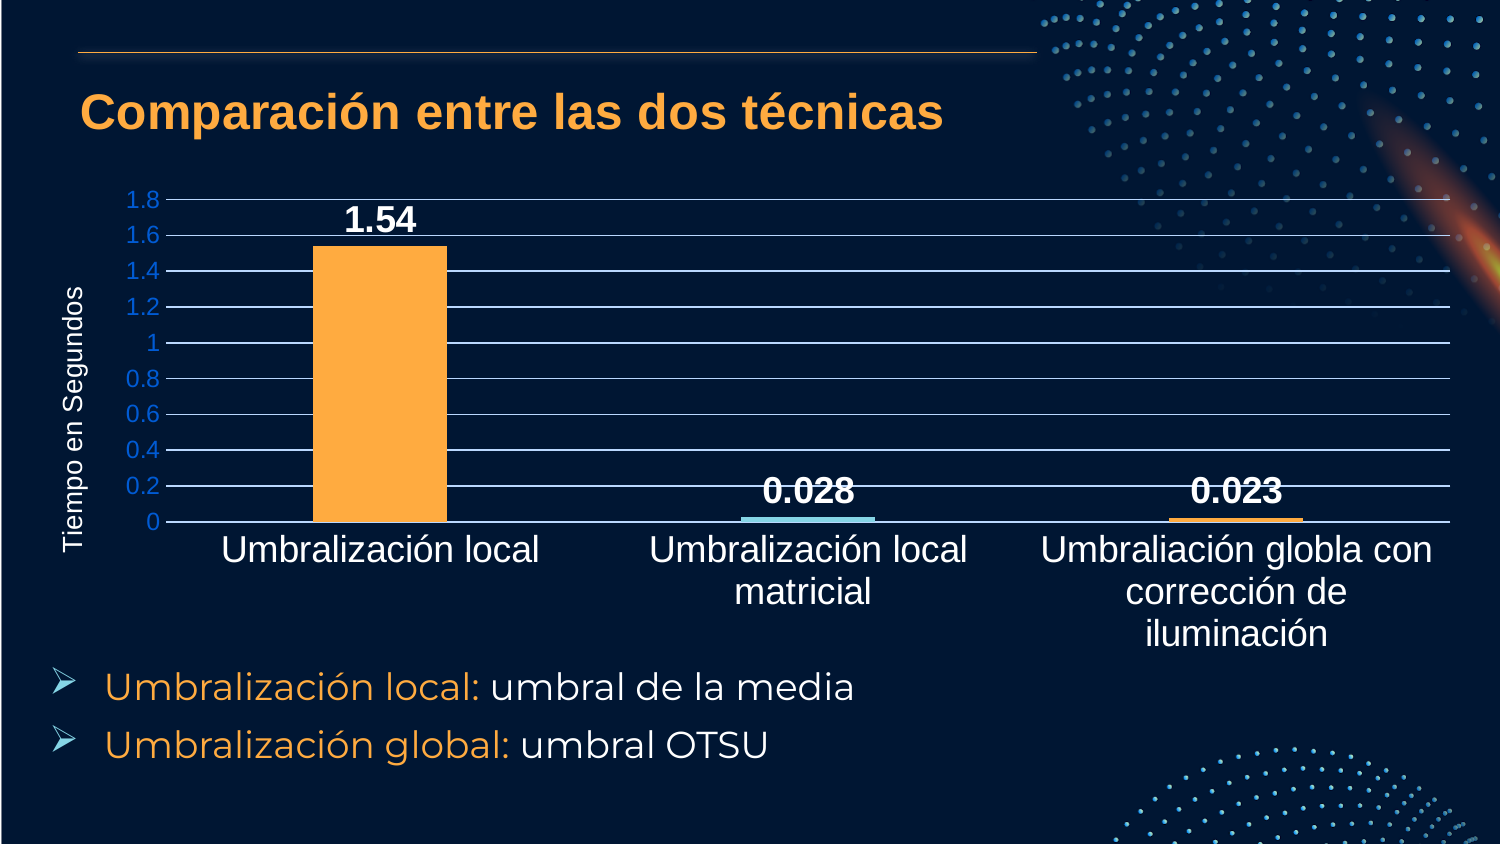

### Chart: Comparación entre las dos técnicas

| Category | Tiempo |
|---|---|
| Umbralización local | 1.54 |
| Umbralización local matricial  | 0.028 |
| Umbraliación globla con corrección de iluminación | 0.023 |
Umbralización local: umbral de la media
Umbralización global: umbral OTSU